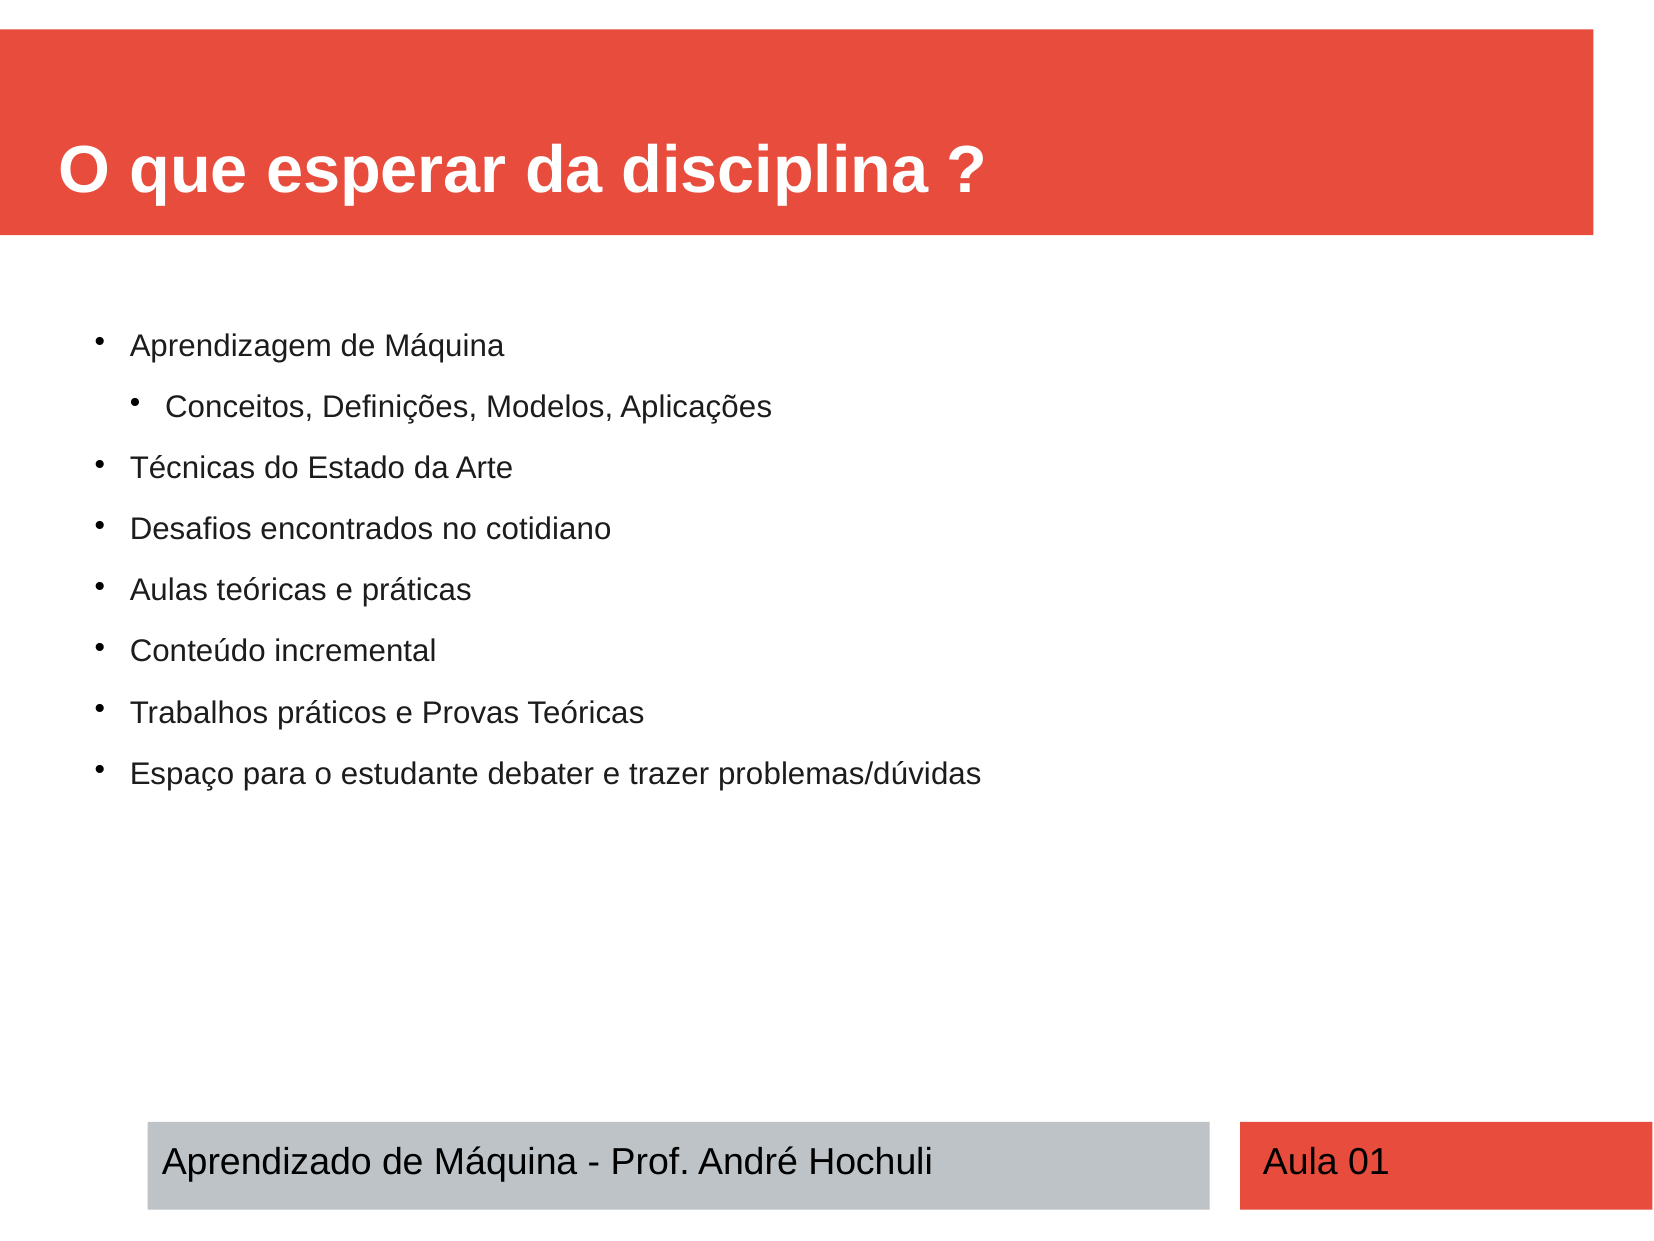

O que esperar da disciplina ?
Aprendizagem de Máquina
Conceitos, Definições, Modelos, Aplicações
Técnicas do Estado da Arte
Desafios encontrados no cotidiano
Aulas teóricas e práticas
Conteúdo incremental
Trabalhos práticos e Provas Teóricas
Espaço para o estudante debater e trazer problemas/dúvidas

Aprendizado de Máquina - Prof. André Hochuli
Aula 01